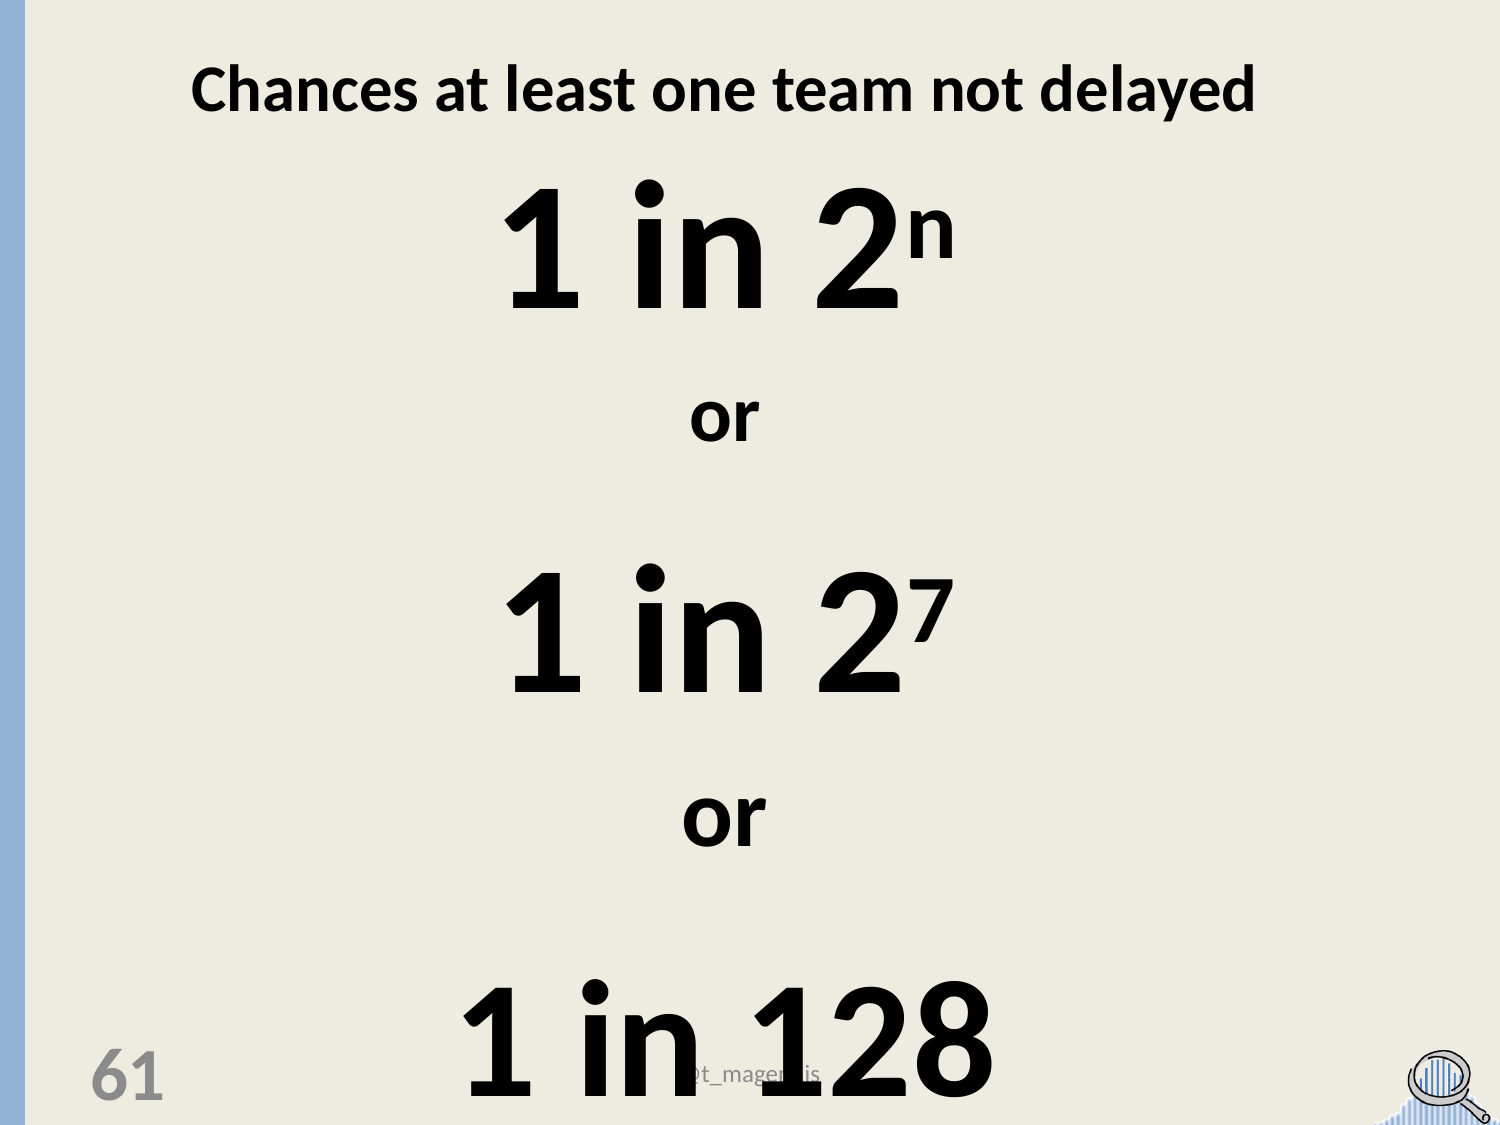

Chances at least one team not delayed
1 in 2n
or
1 in 27
or
1 in 128
61
@t_magennis